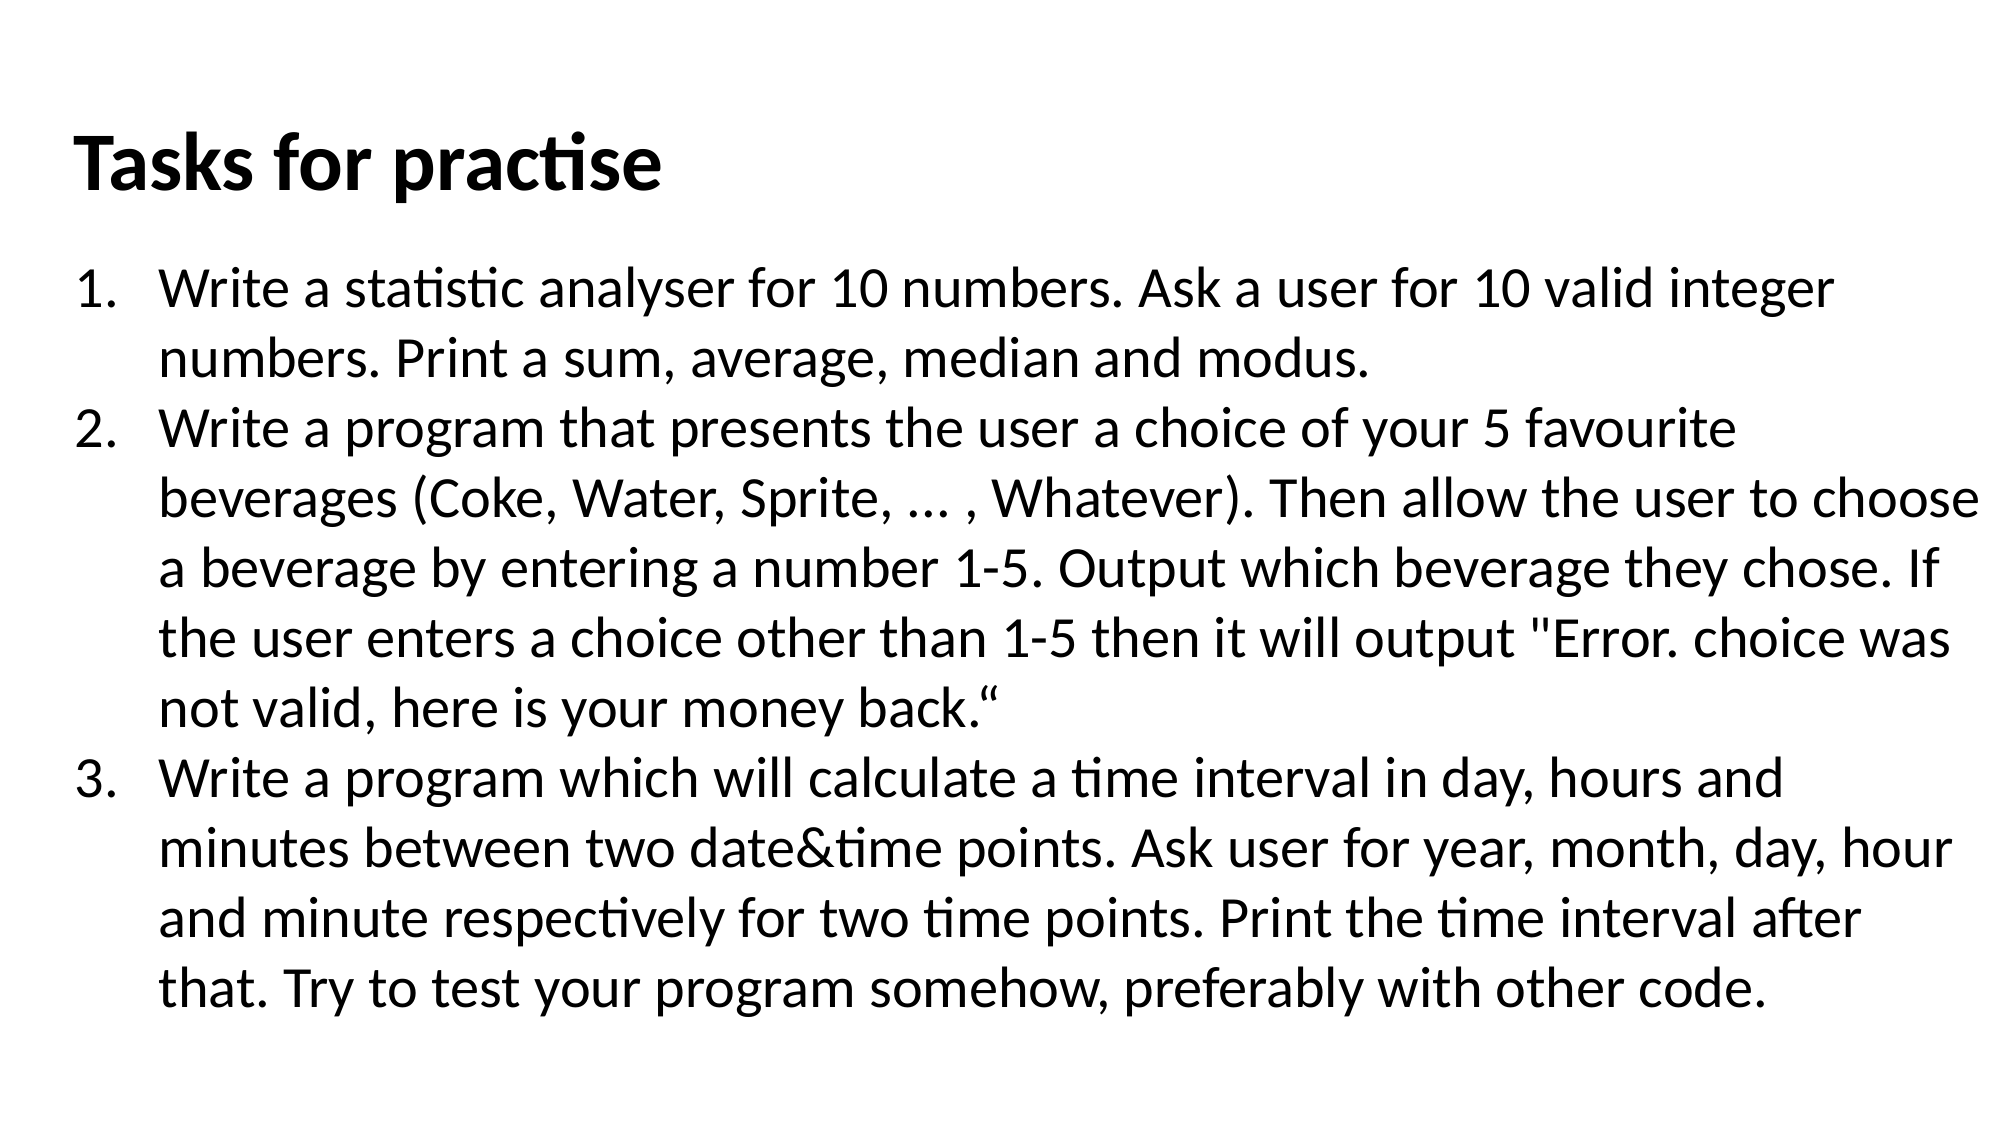

Tasks for practise
Write a statistic analyser for 10 numbers. Ask a user for 10 valid integer numbers. Print a sum, average, median and modus.
Write a program that presents the user a choice of your 5 favourite beverages (Coke, Water, Sprite, ... , Whatever). Then allow the user to choose a beverage by entering a number 1-5. Output which beverage they chose. If the user enters a choice other than 1-5 then it will output "Error. choice was not valid, here is your money back.“
Write a program which will calculate a time interval in day, hours and minutes between two date&time points. Ask user for year, month, day, hour and minute respectively for two time points. Print the time interval after that. Try to test your program somehow, preferably with other code.